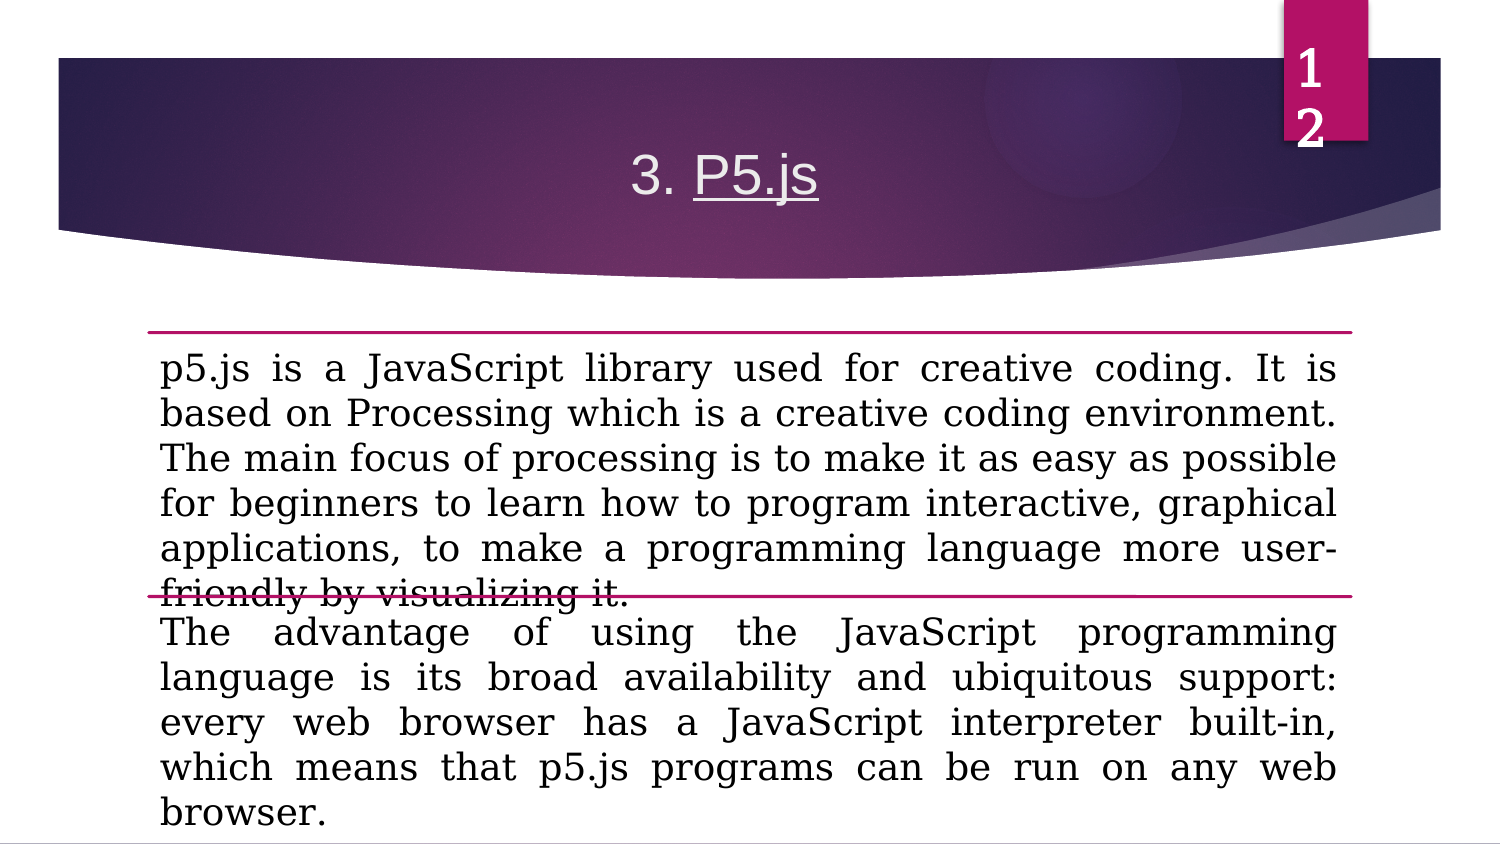

12
# 3. P5.js
p5.js is a JavaScript library used for creative coding. It is based on Processing which is a creative coding environment. The main focus of processing is to make it as easy as possible for beginners to learn how to program interactive, graphical applications, to make a programming language more user-friendly by visualizing it.
The advantage of using the JavaScript programming language is its broad availability and ubiquitous support: every web browser has a JavaScript interpreter built-in, which means that p5.js programs can be run on any web browser.